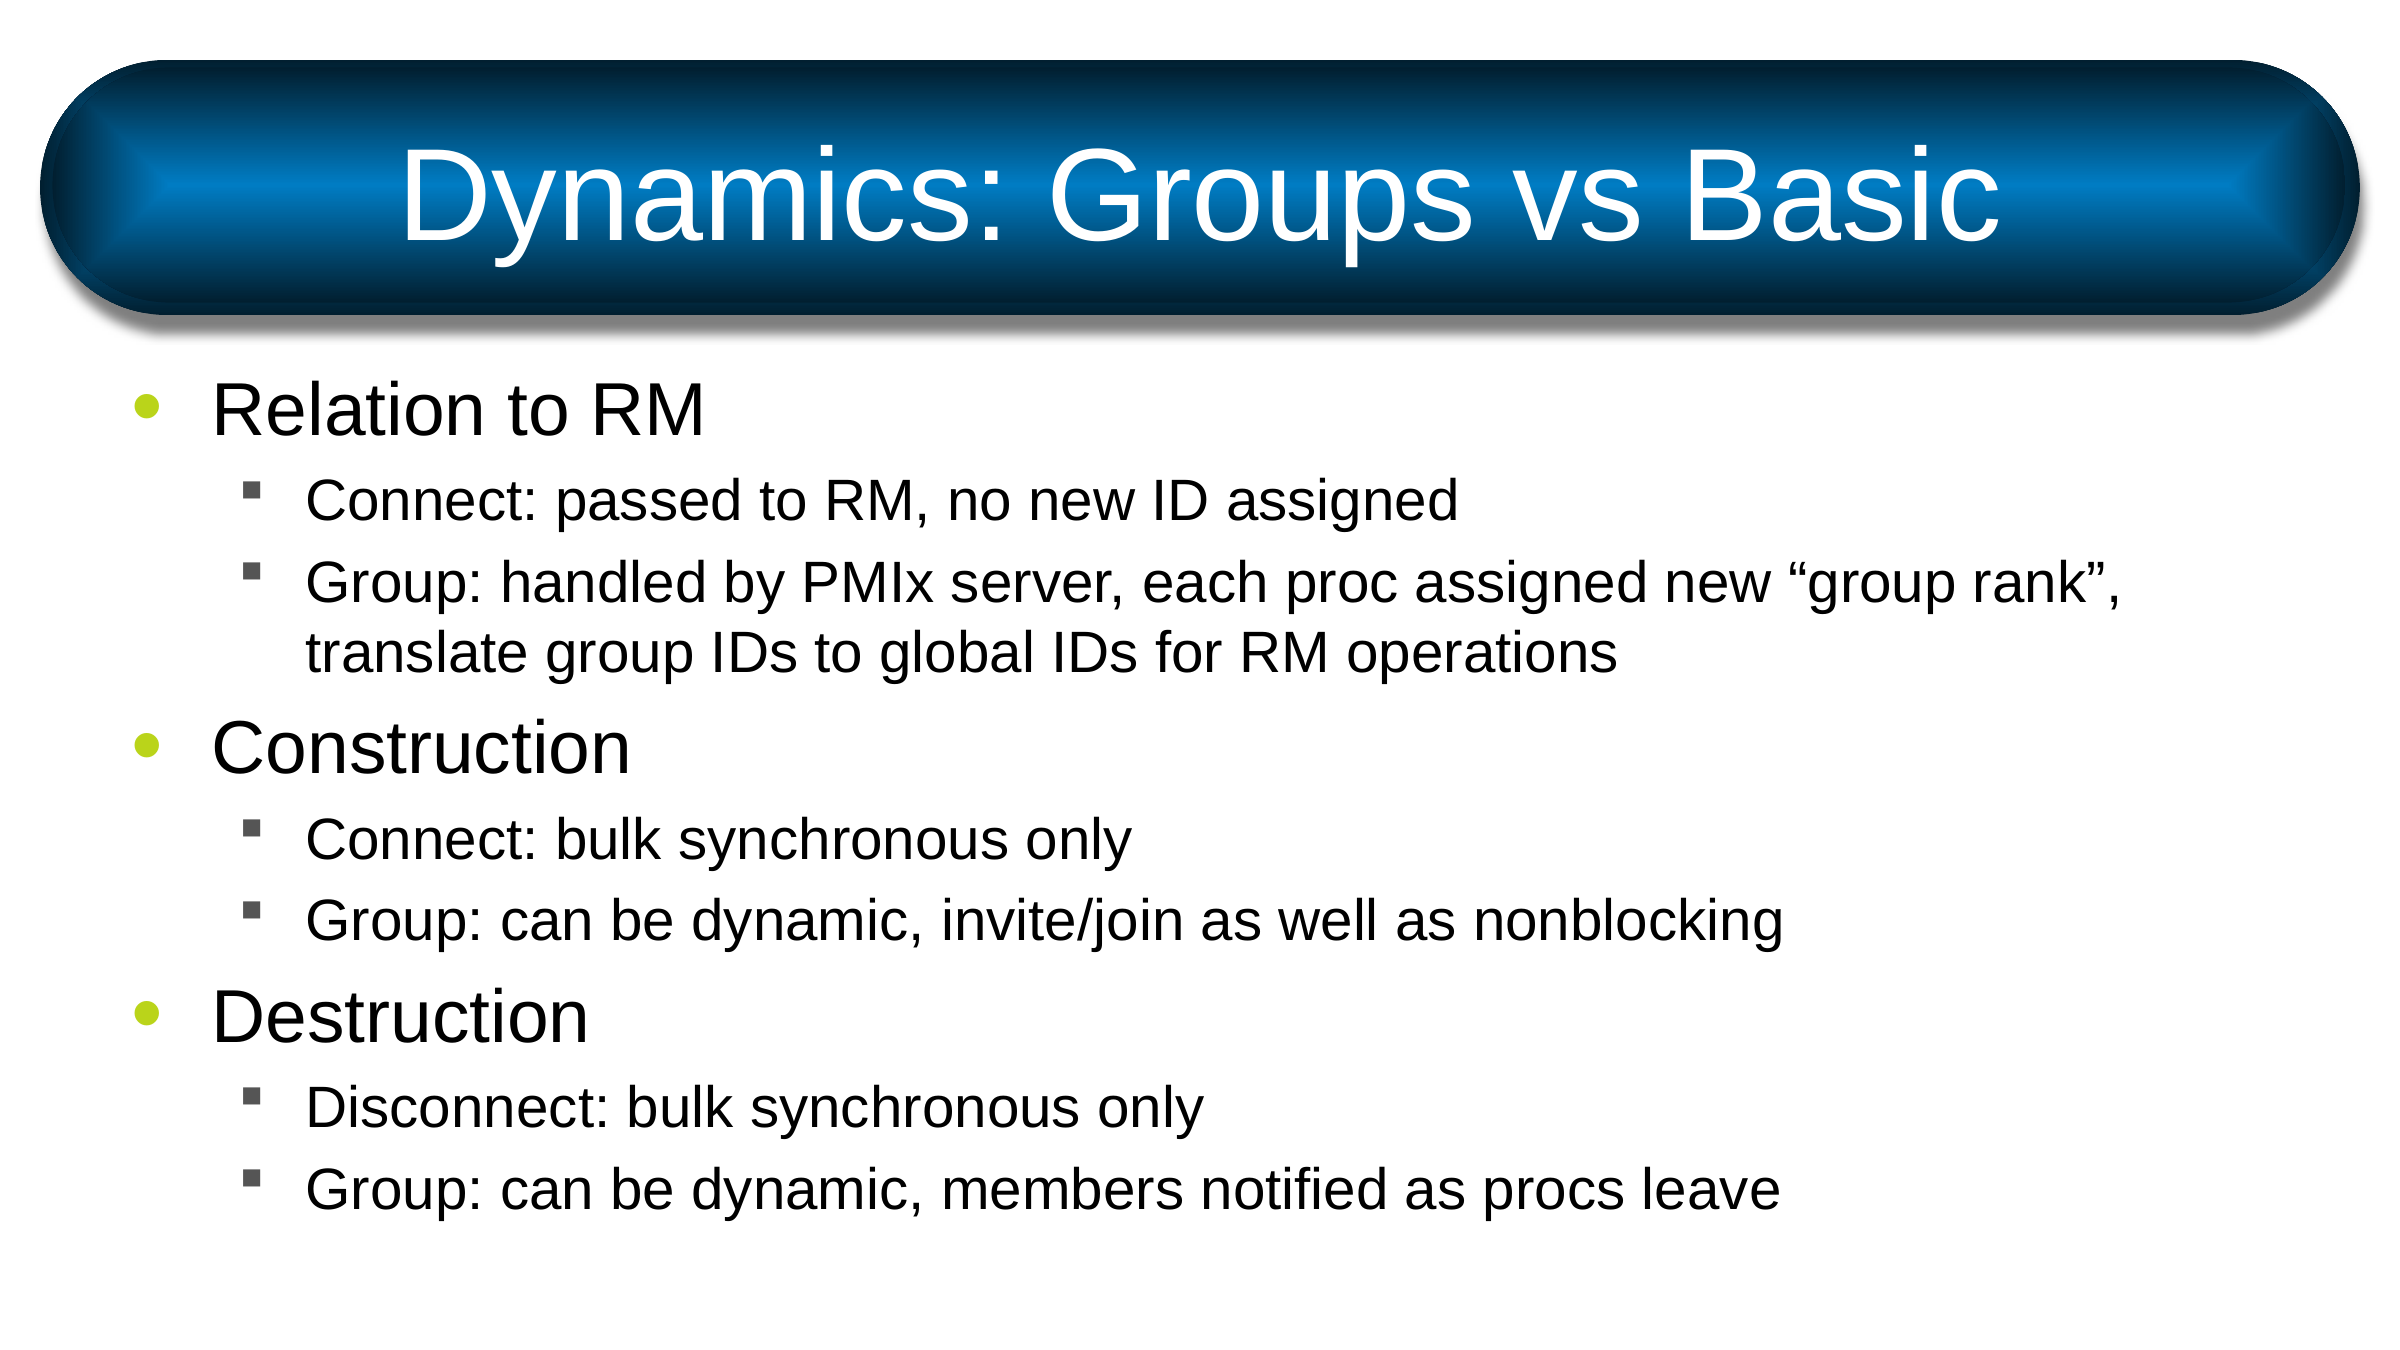

# Dynamics: Groups vs Basic
Relation to RM
Connect: passed to RM, no new ID assigned
Group: handled by PMIx server, each proc assigned new “group rank”, translate group IDs to global IDs for RM operations
Construction
Connect: bulk synchronous only
Group: can be dynamic, invite/join as well as nonblocking
Destruction
Disconnect: bulk synchronous only
Group: can be dynamic, members notified as procs leave